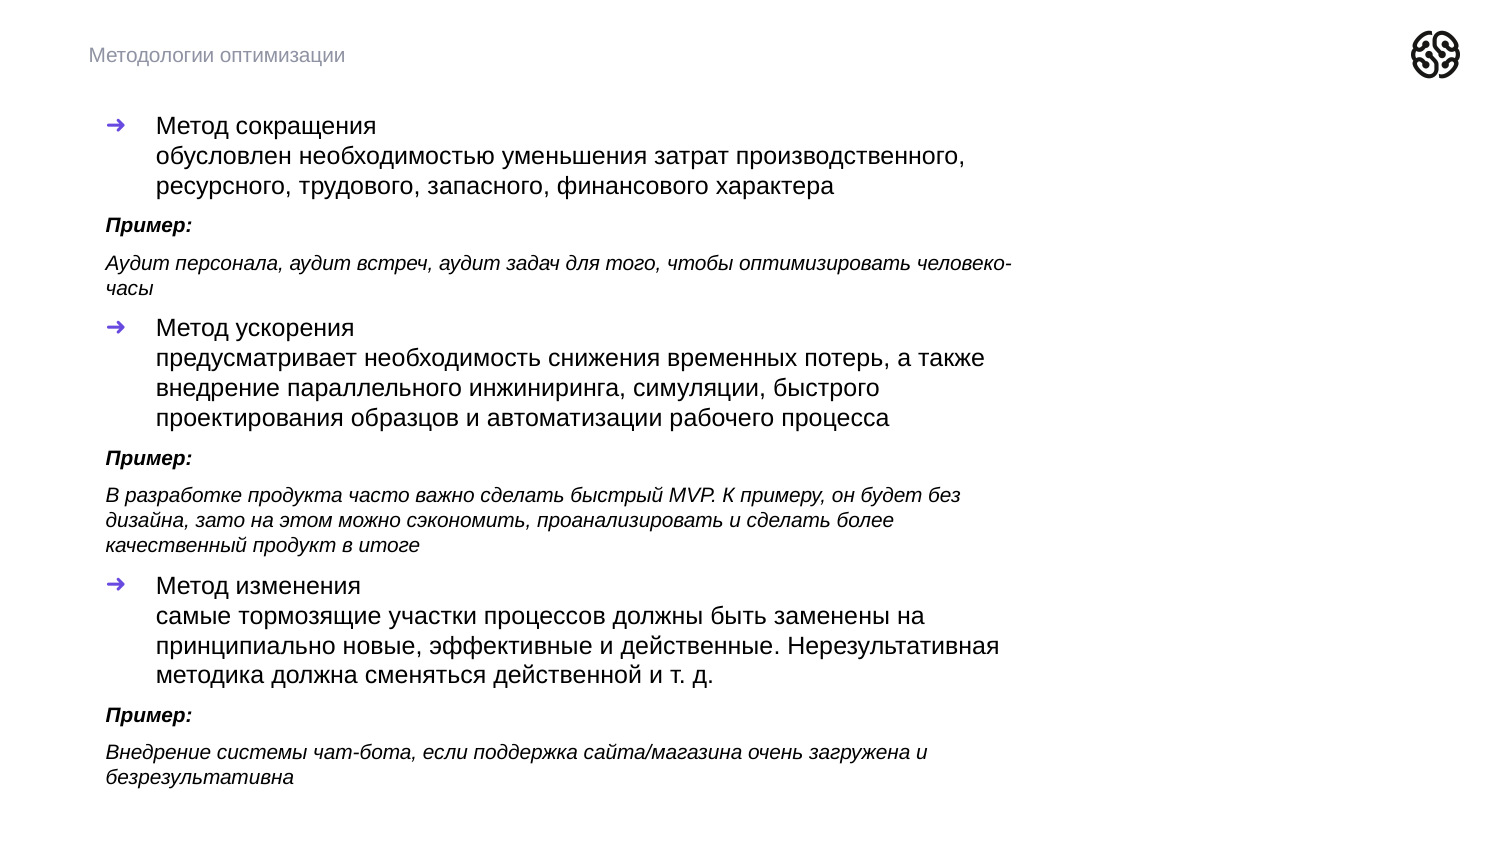

Методологии оптимизации
Метод сокращения
обусловлен необходимостью уменьшения затрат производственного, ресурсного, трудового, запасного, финансового характера
Пример:
Аудит персонала, аудит встреч, аудит задач для того, чтобы оптимизировать человеко-часы
Метод ускорения
предусматривает необходимость снижения временных потерь, а также внедрение параллельного инжиниринга, симуляции, быстрого проектирования образцов и автоматизации рабочего процесса
Пример:
В разработке продукта часто важно сделать быстрый MVP. К примеру, он будет без дизайна, зато на этом можно сэкономить, проанализировать и сделать более качественный продукт в итоге
Метод изменения
самые тормозящие участки процессов должны быть заменены на принципиально новые, эффективные и действенные. Нерезультативная методика должна сменяться действенной и т. д.
Пример:
Внедрение системы чат-бота, если поддержка сайта/магазина очень загружена и безрезультативна